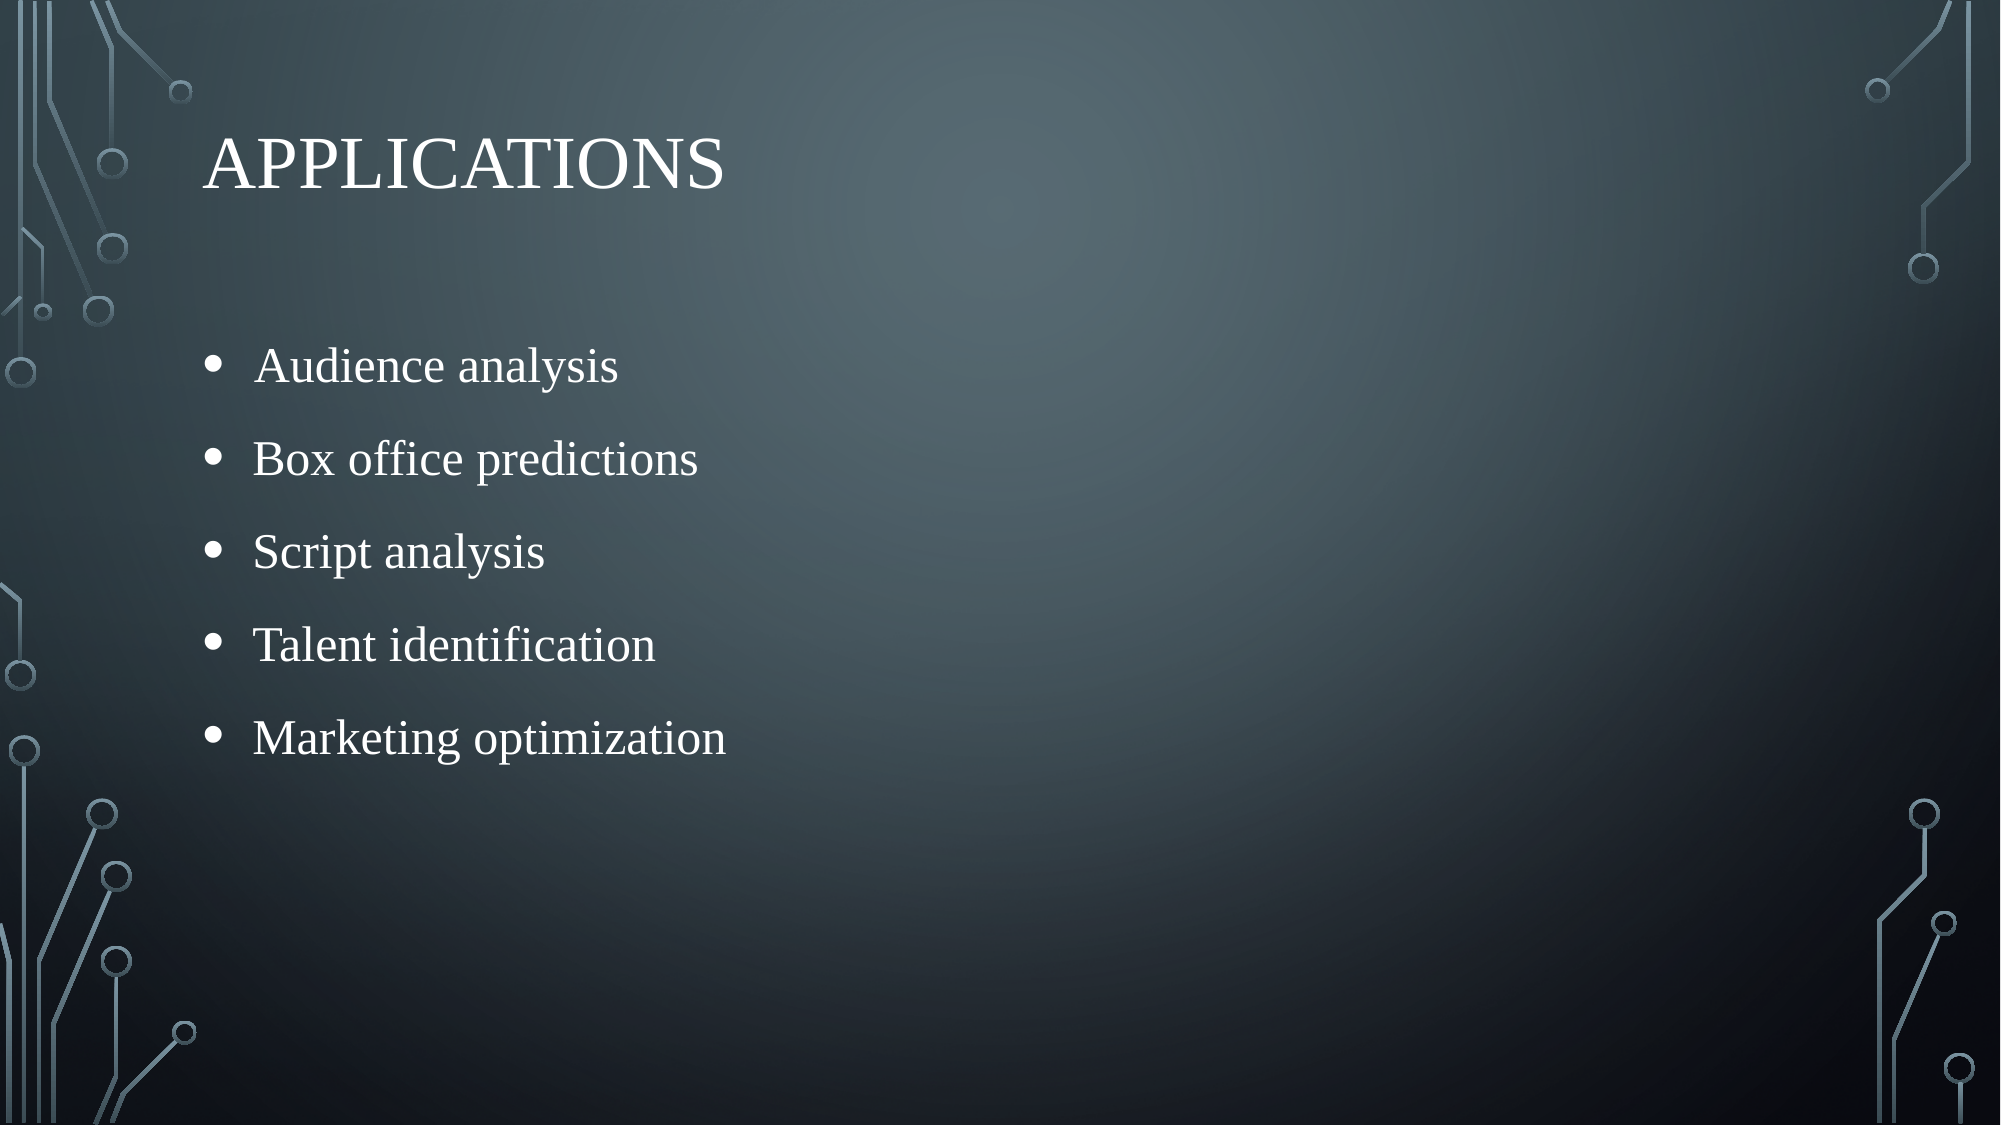

# APPLICATIONS
 Audience analysis
 Box office predictions
 Script analysis
 Talent identification
 Marketing optimization